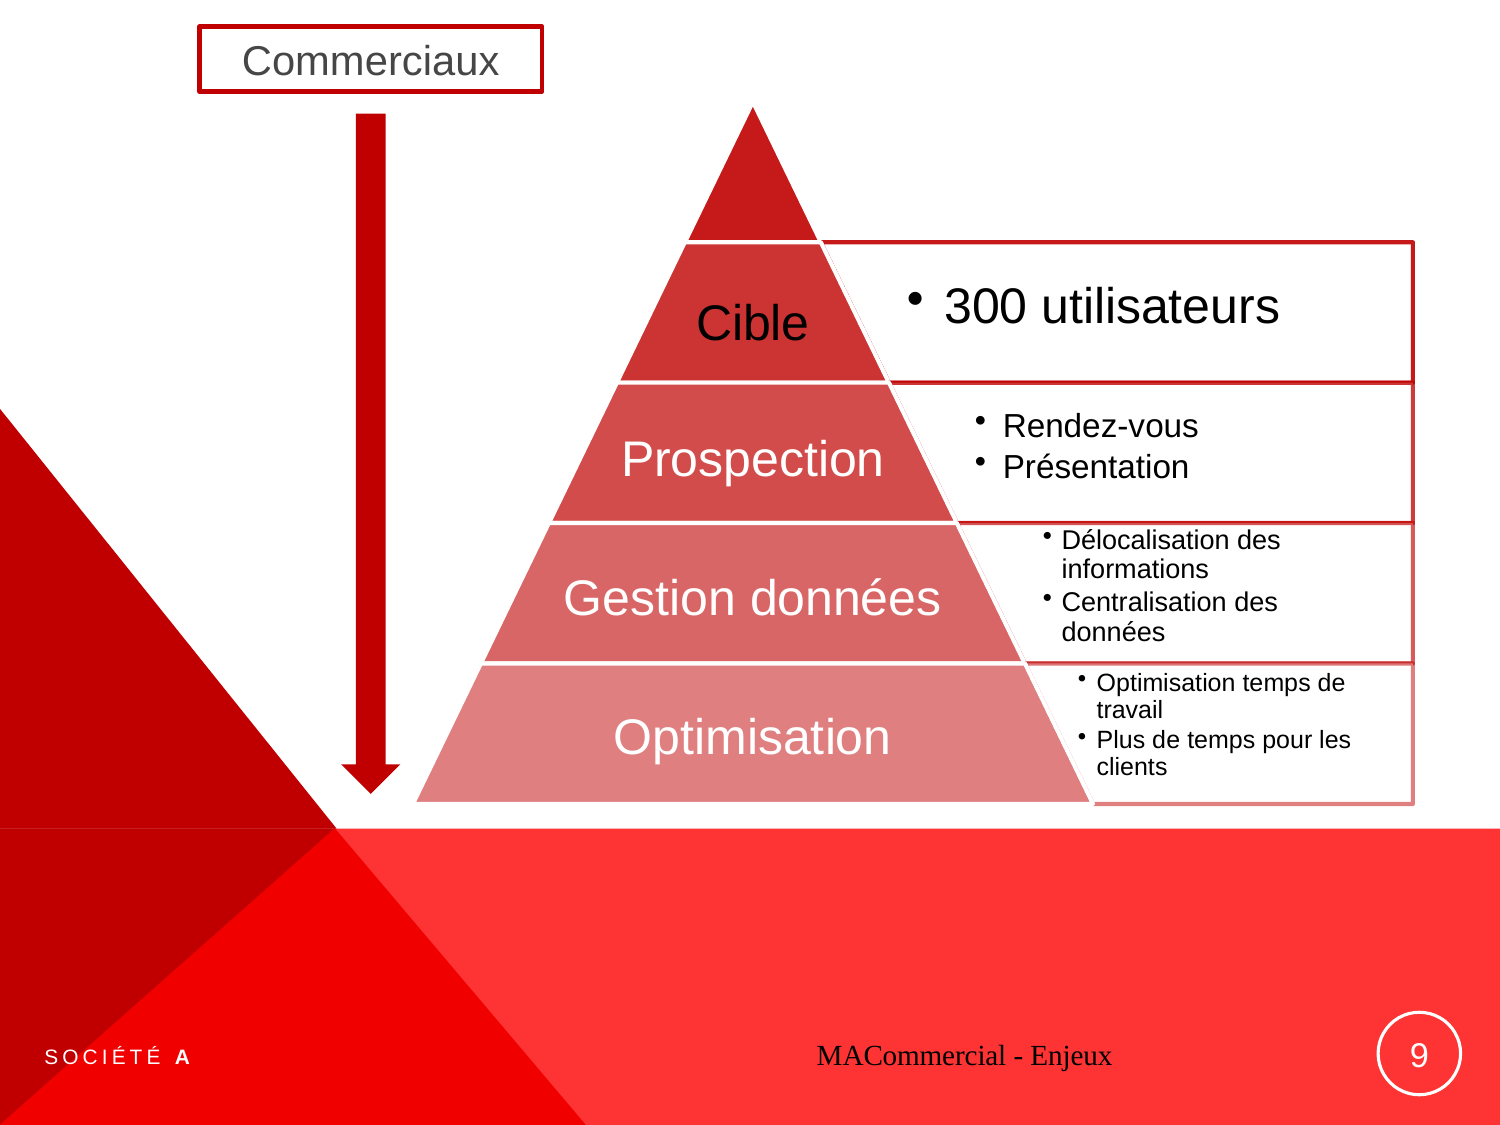

Commerciaux

300 utilisateurs
Cible
Rendez-vous
Présentation
Prospection
Délocalisation des informations
Centralisation des données
Gestion données
Optimisation temps de travail
Plus de temps pour les clients
Optimisation

9
MACommercial - Enjeux
Société A